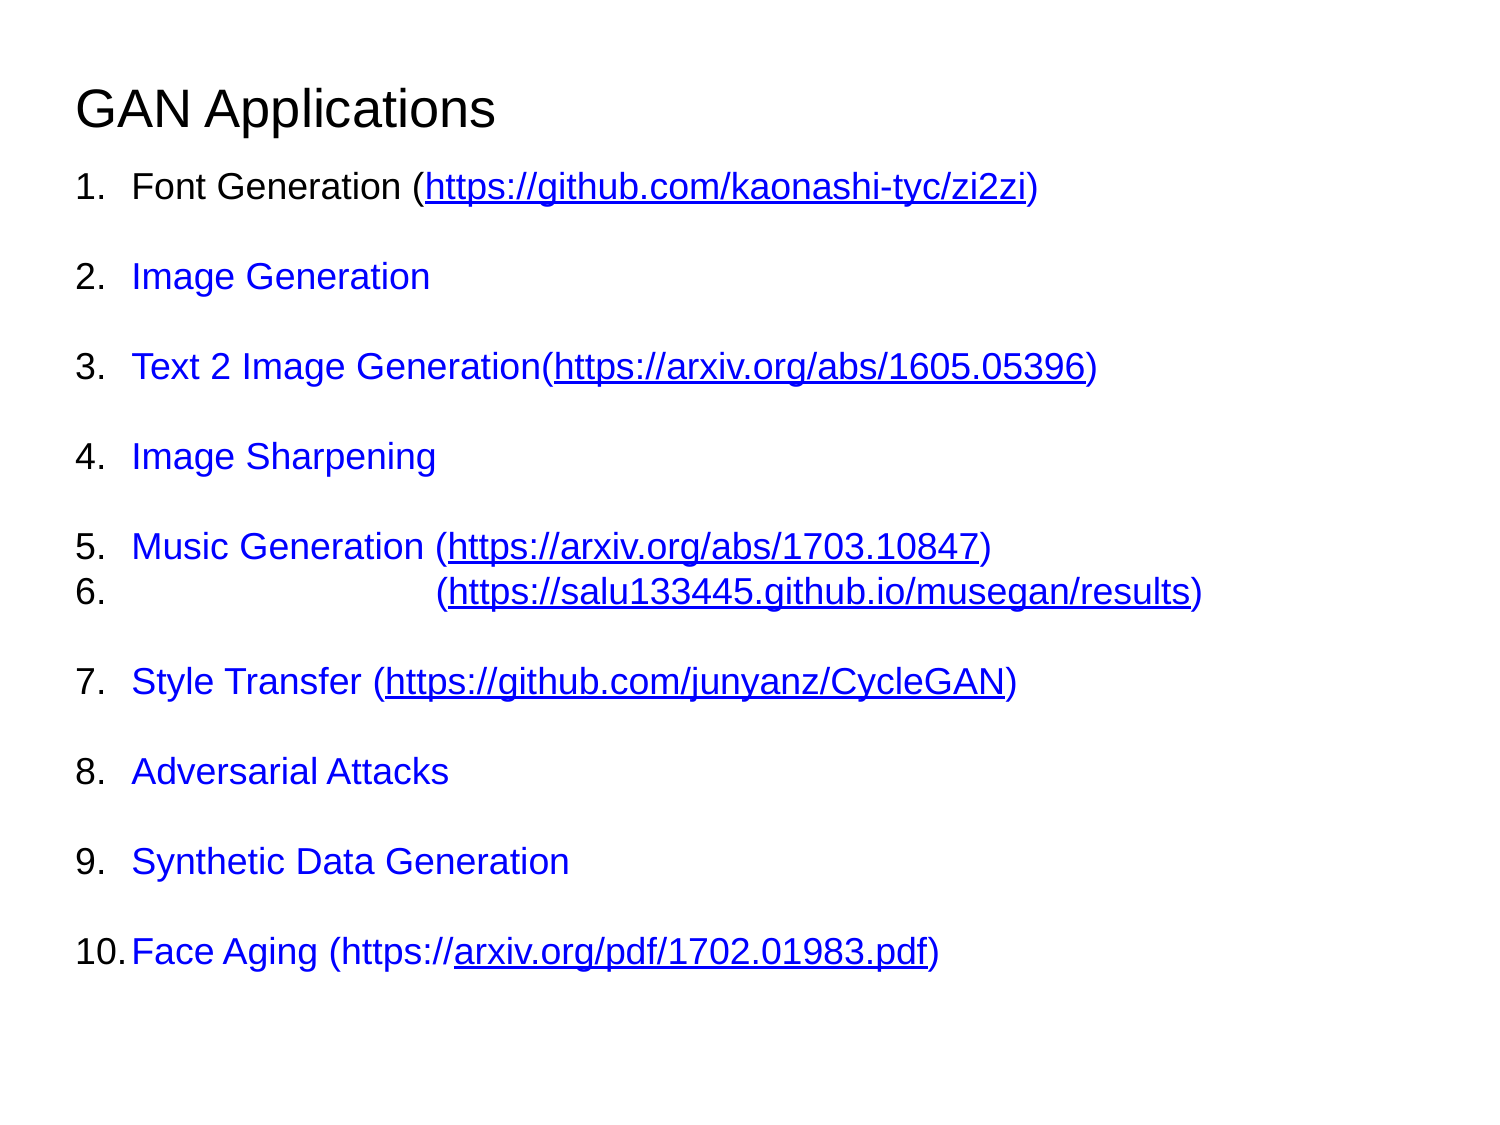

GAN Applications

Font Generation (https://github.com/kaonashi-tyc/zi2zi)

Image Generation

Text 2 Image Generation(https://arxiv.org/abs/1605.05396)

Image Sharpening

Music Generation (https://arxiv.org/abs/1703.10847)
                             (https://salu133445.github.io/musegan/results)

Style Transfer (https://github.com/junyanz/CycleGAN)

Adversarial Attacks

Synthetic Data Generation

Face Aging (https://arxiv.org/pdf/1702.01983.pdf)